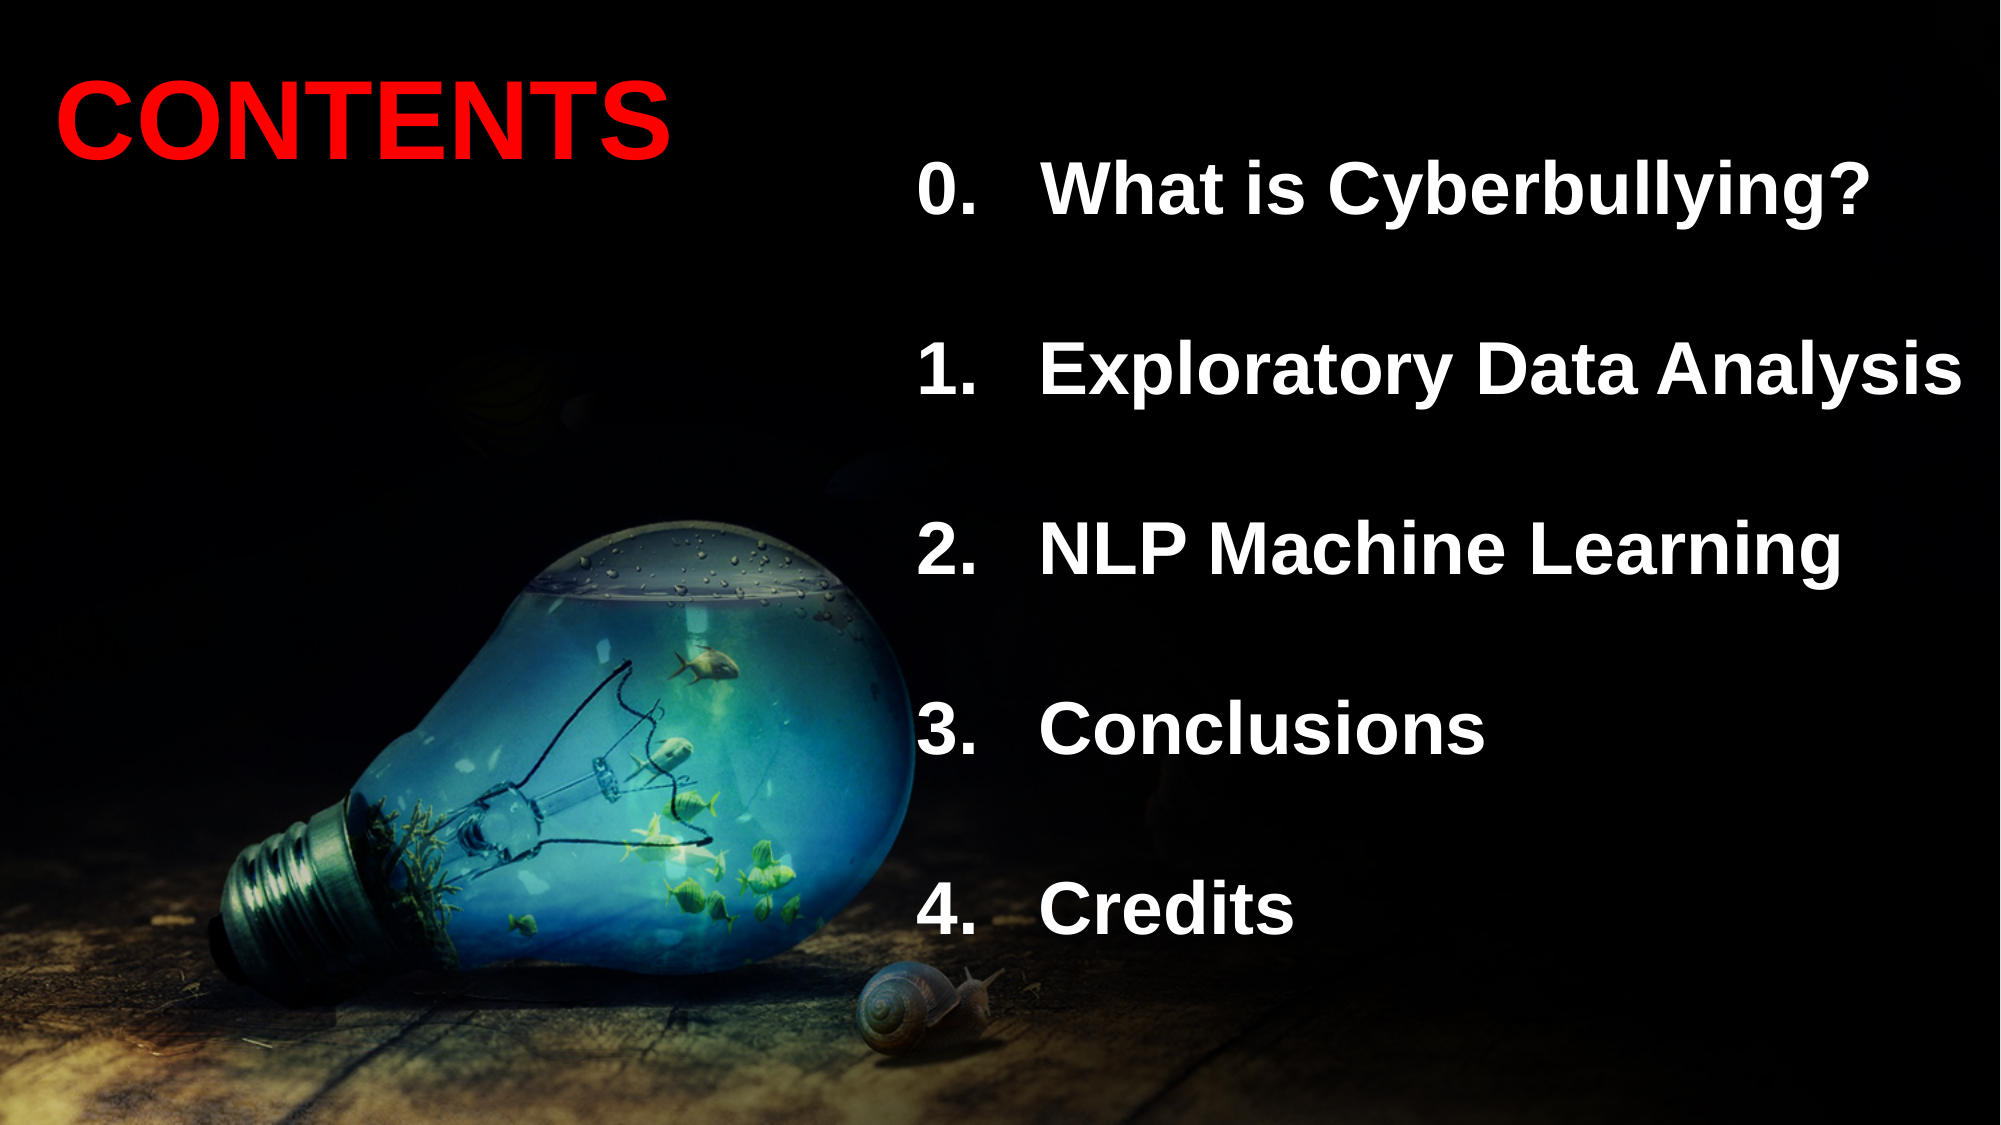

CONTENTS
0.   What is Cyberbullying?

Exploratory Data Analysis

NLP Machine Learning

Conclusions

Credits